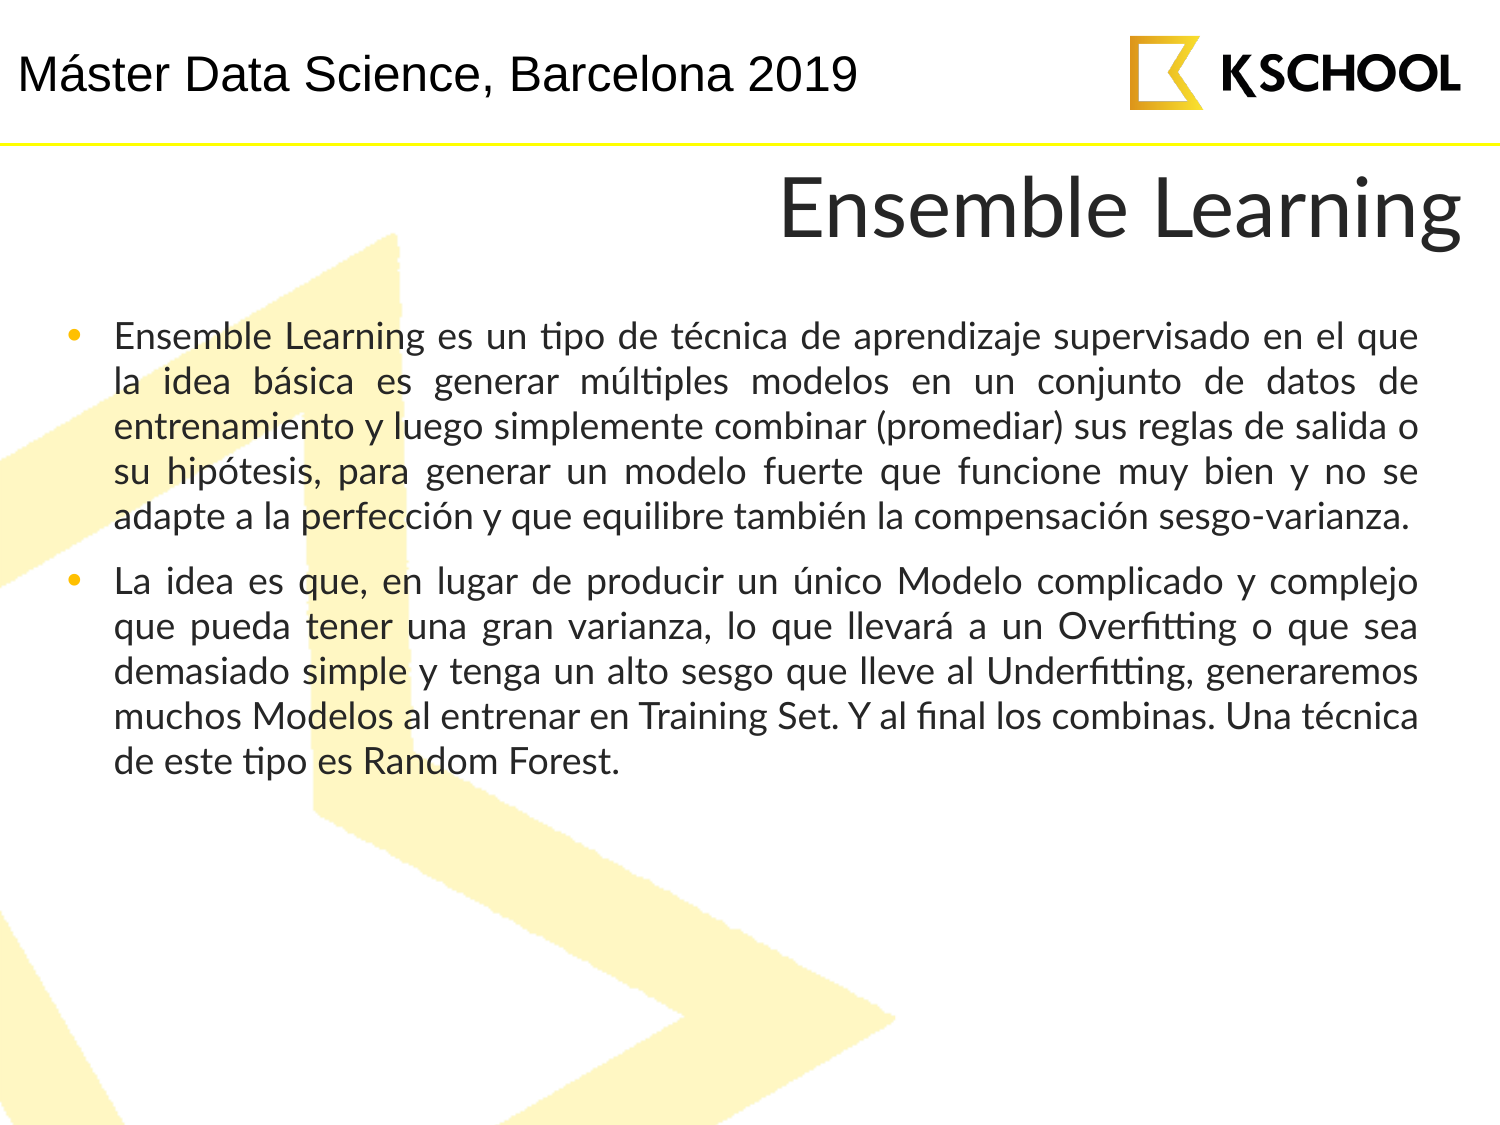

# Ensemble Learning
Ensemble Learning es un tipo de técnica de aprendizaje supervisado en el que la idea básica es generar múltiples modelos en un conjunto de datos de entrenamiento y luego simplemente combinar (promediar) sus reglas de salida o su hipótesis, para generar un modelo fuerte que funcione muy bien y no se adapte a la perfección y que equilibre también la compensación sesgo-varianza.
La idea es que, en lugar de producir un único Modelo complicado y complejo que pueda tener una gran varianza, lo que llevará a un Overfitting o que sea demasiado simple y tenga un alto sesgo que lleve al Underfitting, generaremos muchos Modelos al entrenar en Training Set. Y al final los combinas. Una técnica de este tipo es Random Forest.